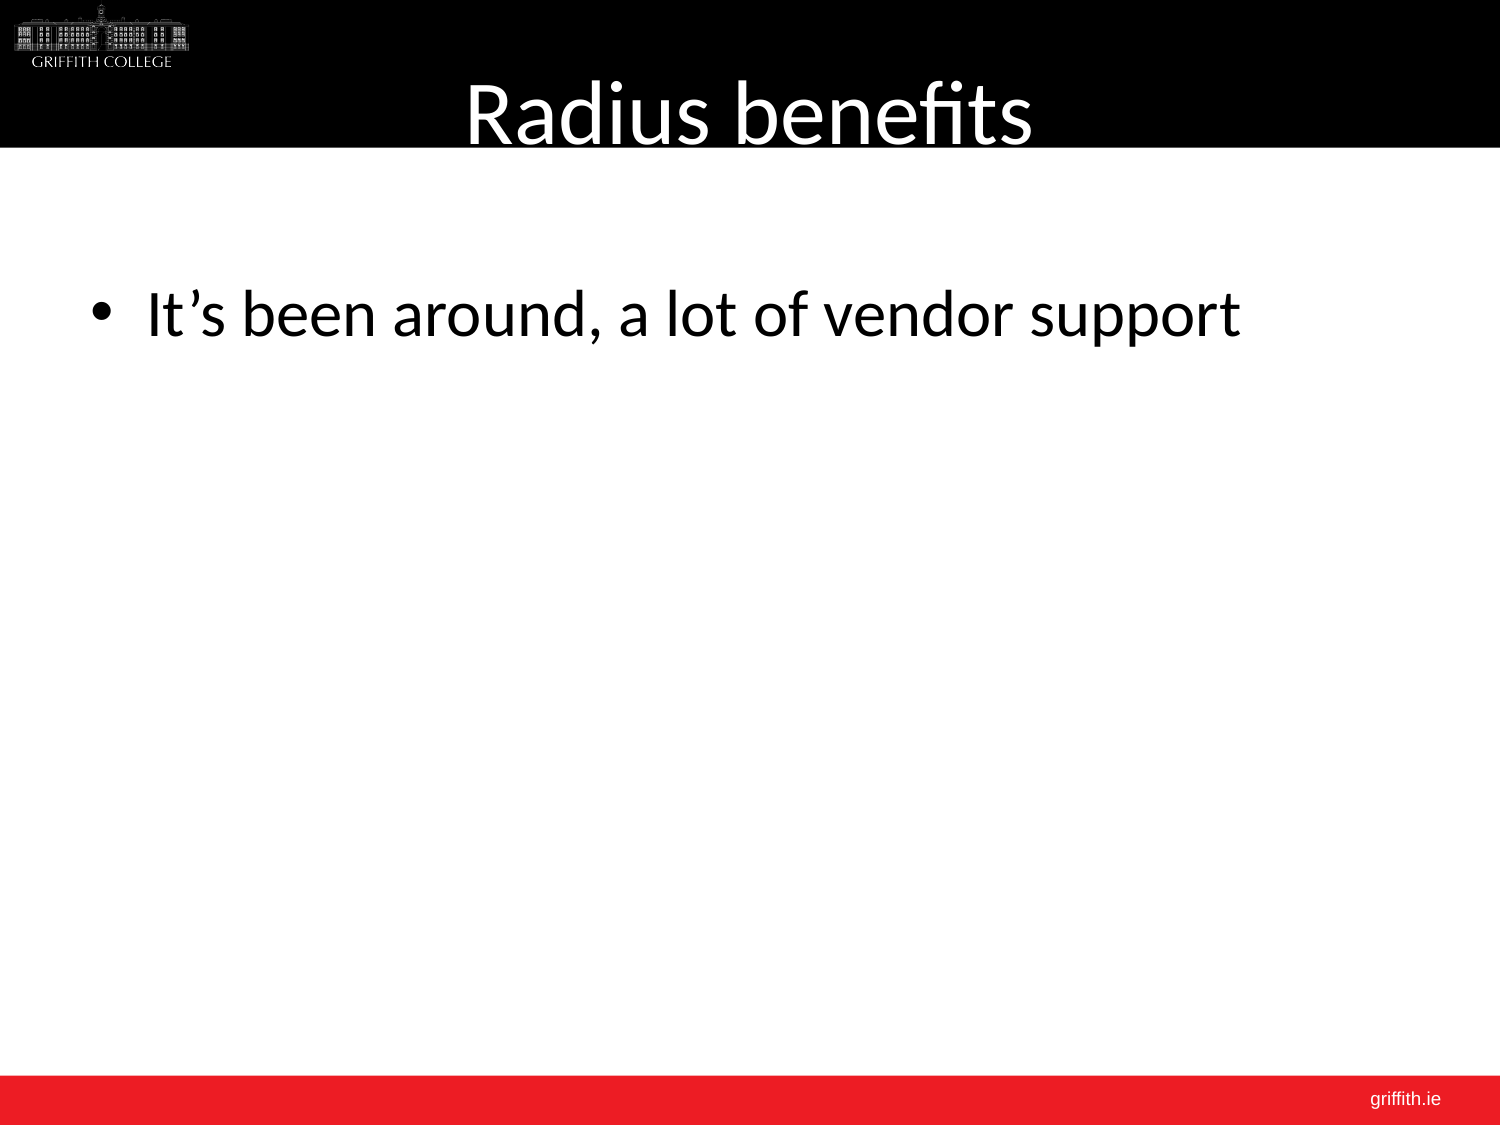

# Radius benefits
It’s been around, a lot of vendor support